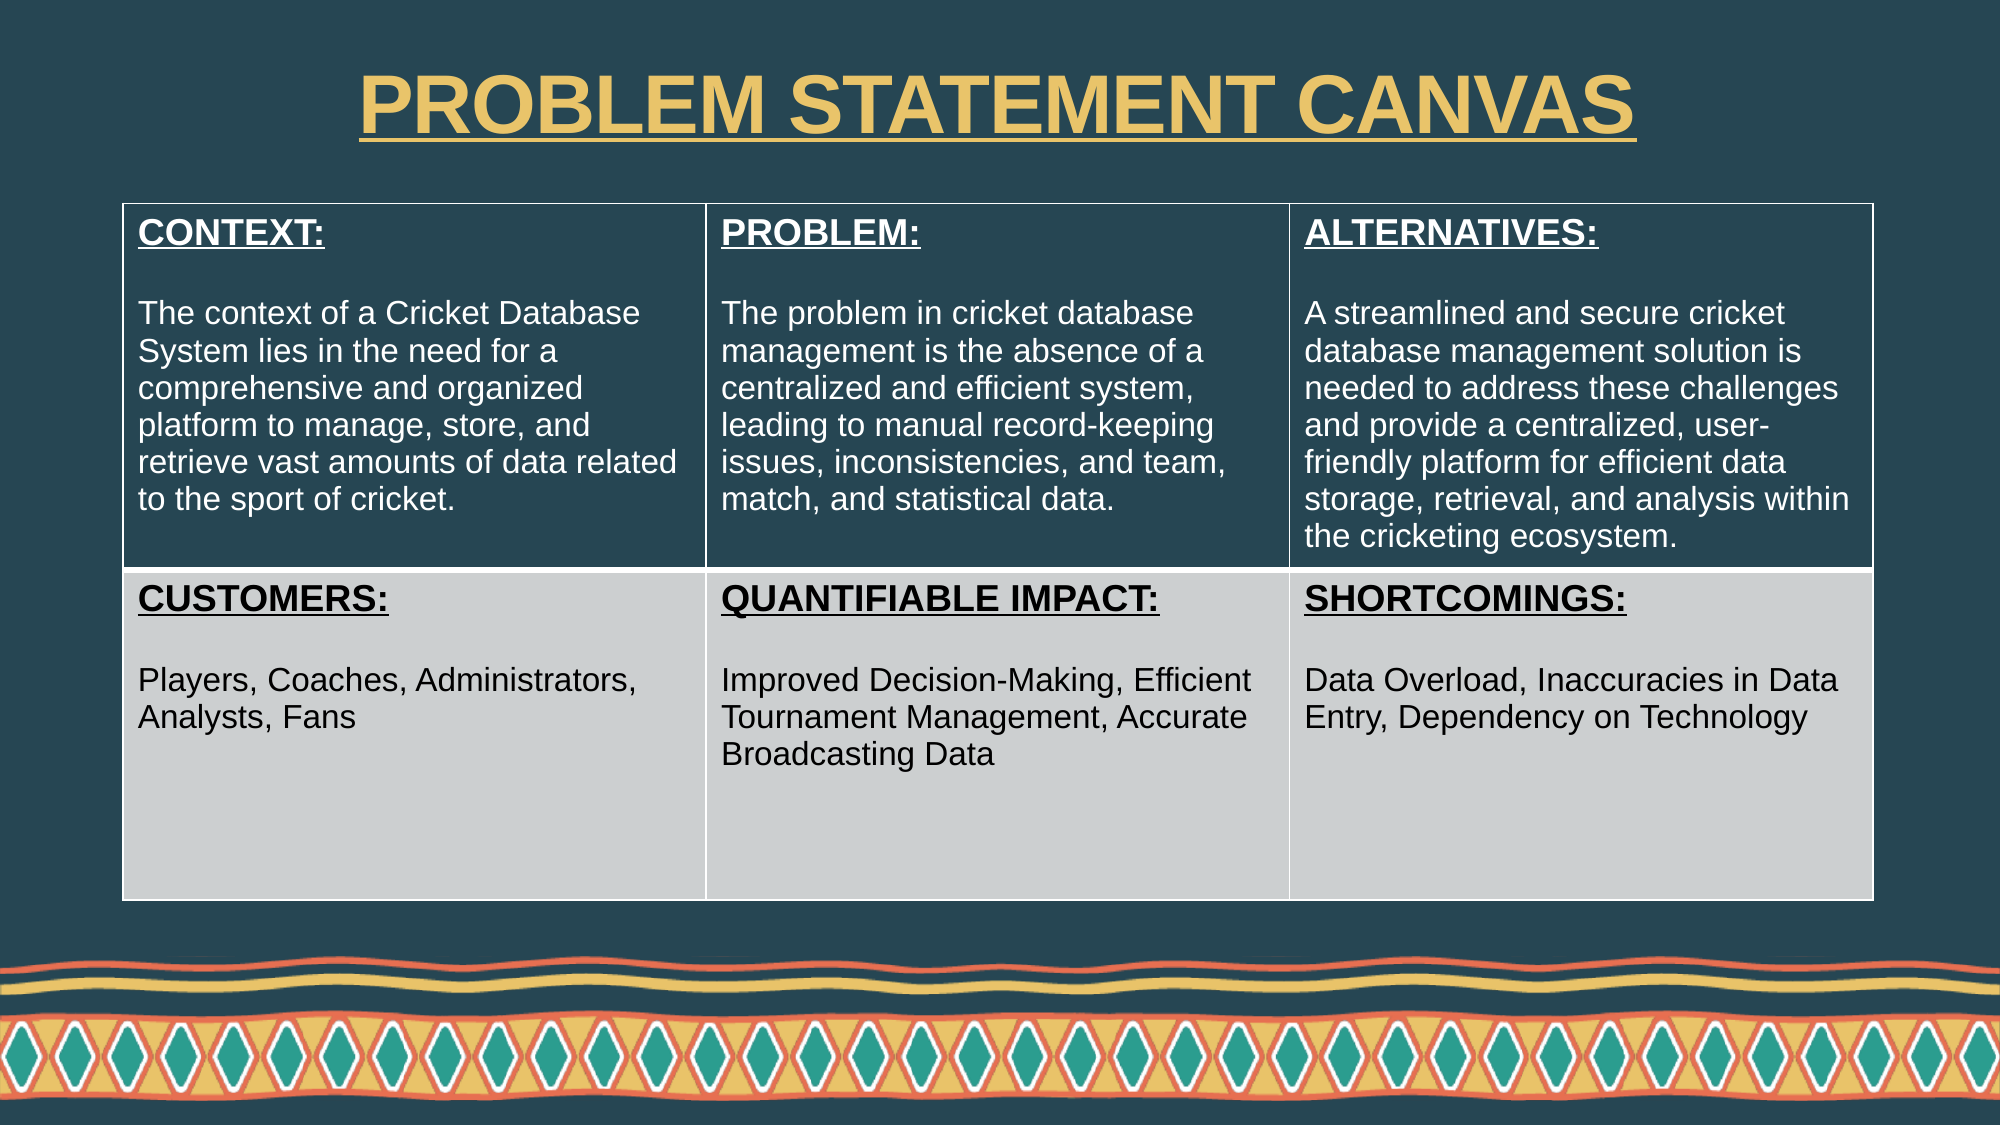

# PROBLEM STATEMENT CANVAS
| CONTEXT: The context of a Cricket Database System lies in the need for a comprehensive and organized platform to manage, store, and retrieve vast amounts of data related to the sport of cricket. | PROBLEM: The problem in cricket database management is the absence of a centralized and efficient system, leading to manual record-keeping issues, inconsistencies, and team, match, and statistical data. | ALTERNATIVES: A streamlined and secure cricket database management solution is needed to address these challenges and provide a centralized, user-friendly platform for efficient data storage, retrieval, and analysis within the cricketing ecosystem. |
| --- | --- | --- |
| CUSTOMERS: Players, Coaches, Administrators, Analysts, Fans | QUANTIFIABLE IMPACT: Improved Decision-Making, Efficient Tournament Management, Accurate Broadcasting Data | SHORTCOMINGS: Data Overload, Inaccuracies in Data Entry, Dependency on Technology |